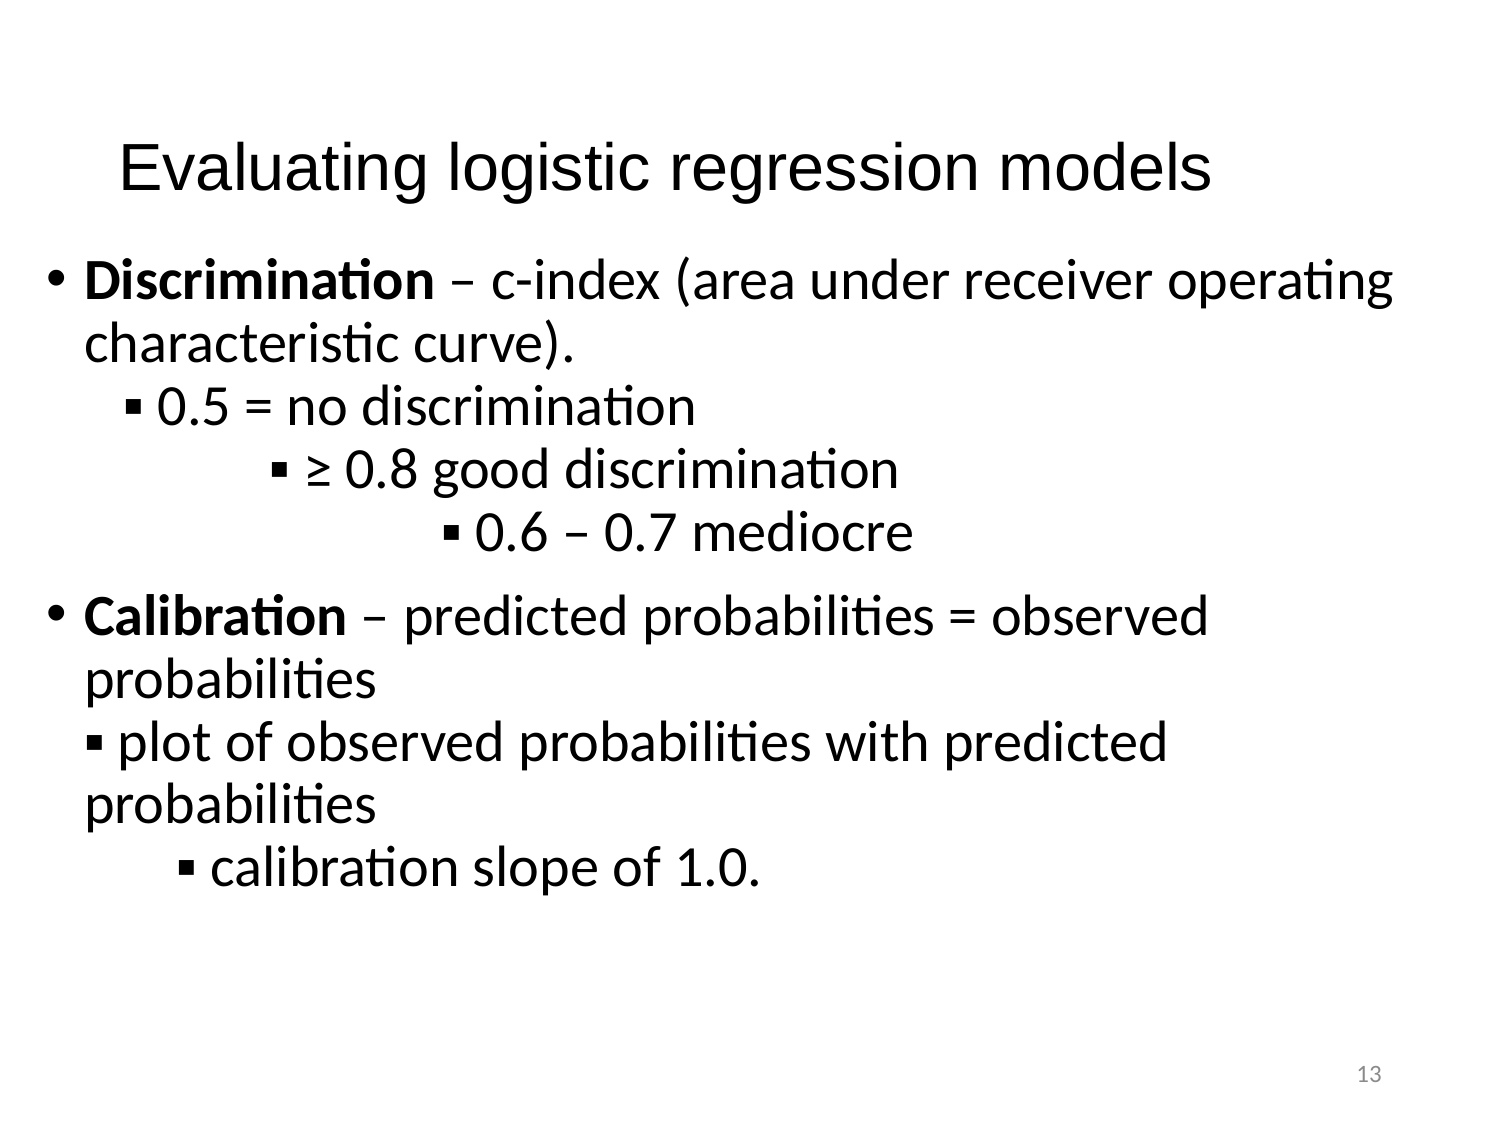

# Evaluating logistic regression models
Discrimination – c-index (area under receiver operating characteristic curve).                                                                      ▪ 0.5 = no discrimination                                                                       ▪ ≥ 0.8 good discrimination                                                                     ▪ 0.6 – 0.7 mediocre
Calibration – predicted probabilities = observed probabilities                                                                                 ▪ plot of observed probabilities with predicted probabilities                                                                                         ▪ calibration slope of 1.0.
13